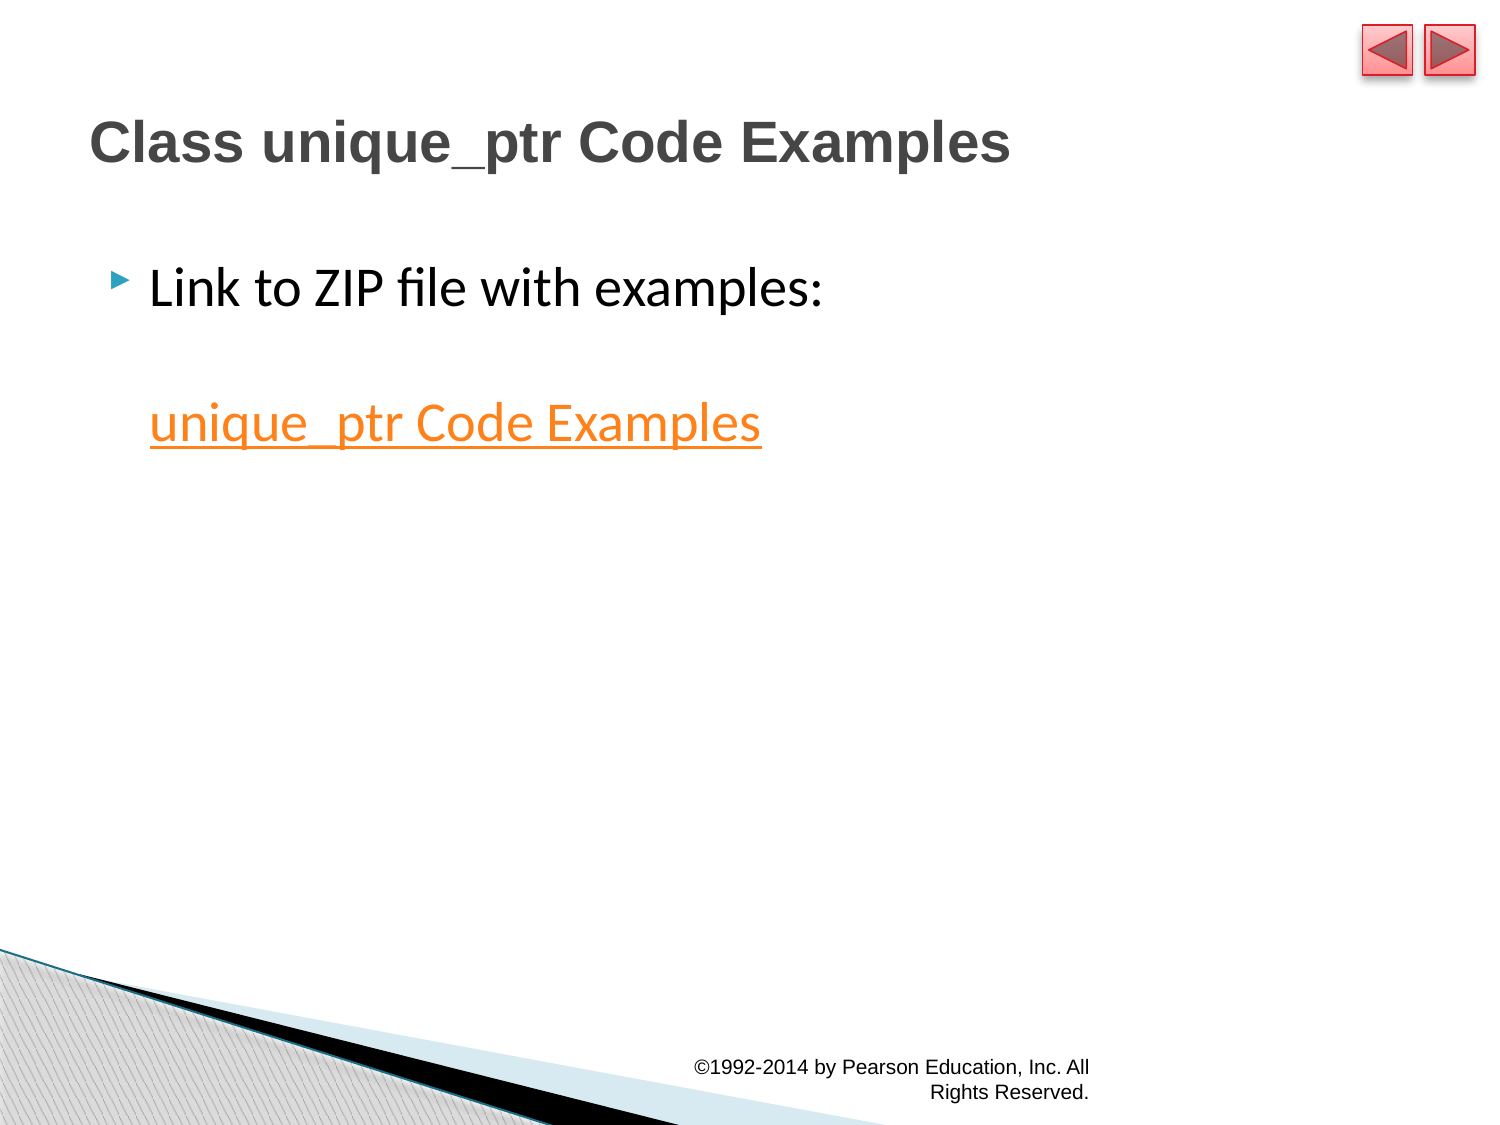

# Class unique_ptr Code Examples
Link to ZIP file with examples:
unique_ptr Code Examples
©1992-2014 by Pearson Education, Inc. All Rights Reserved.